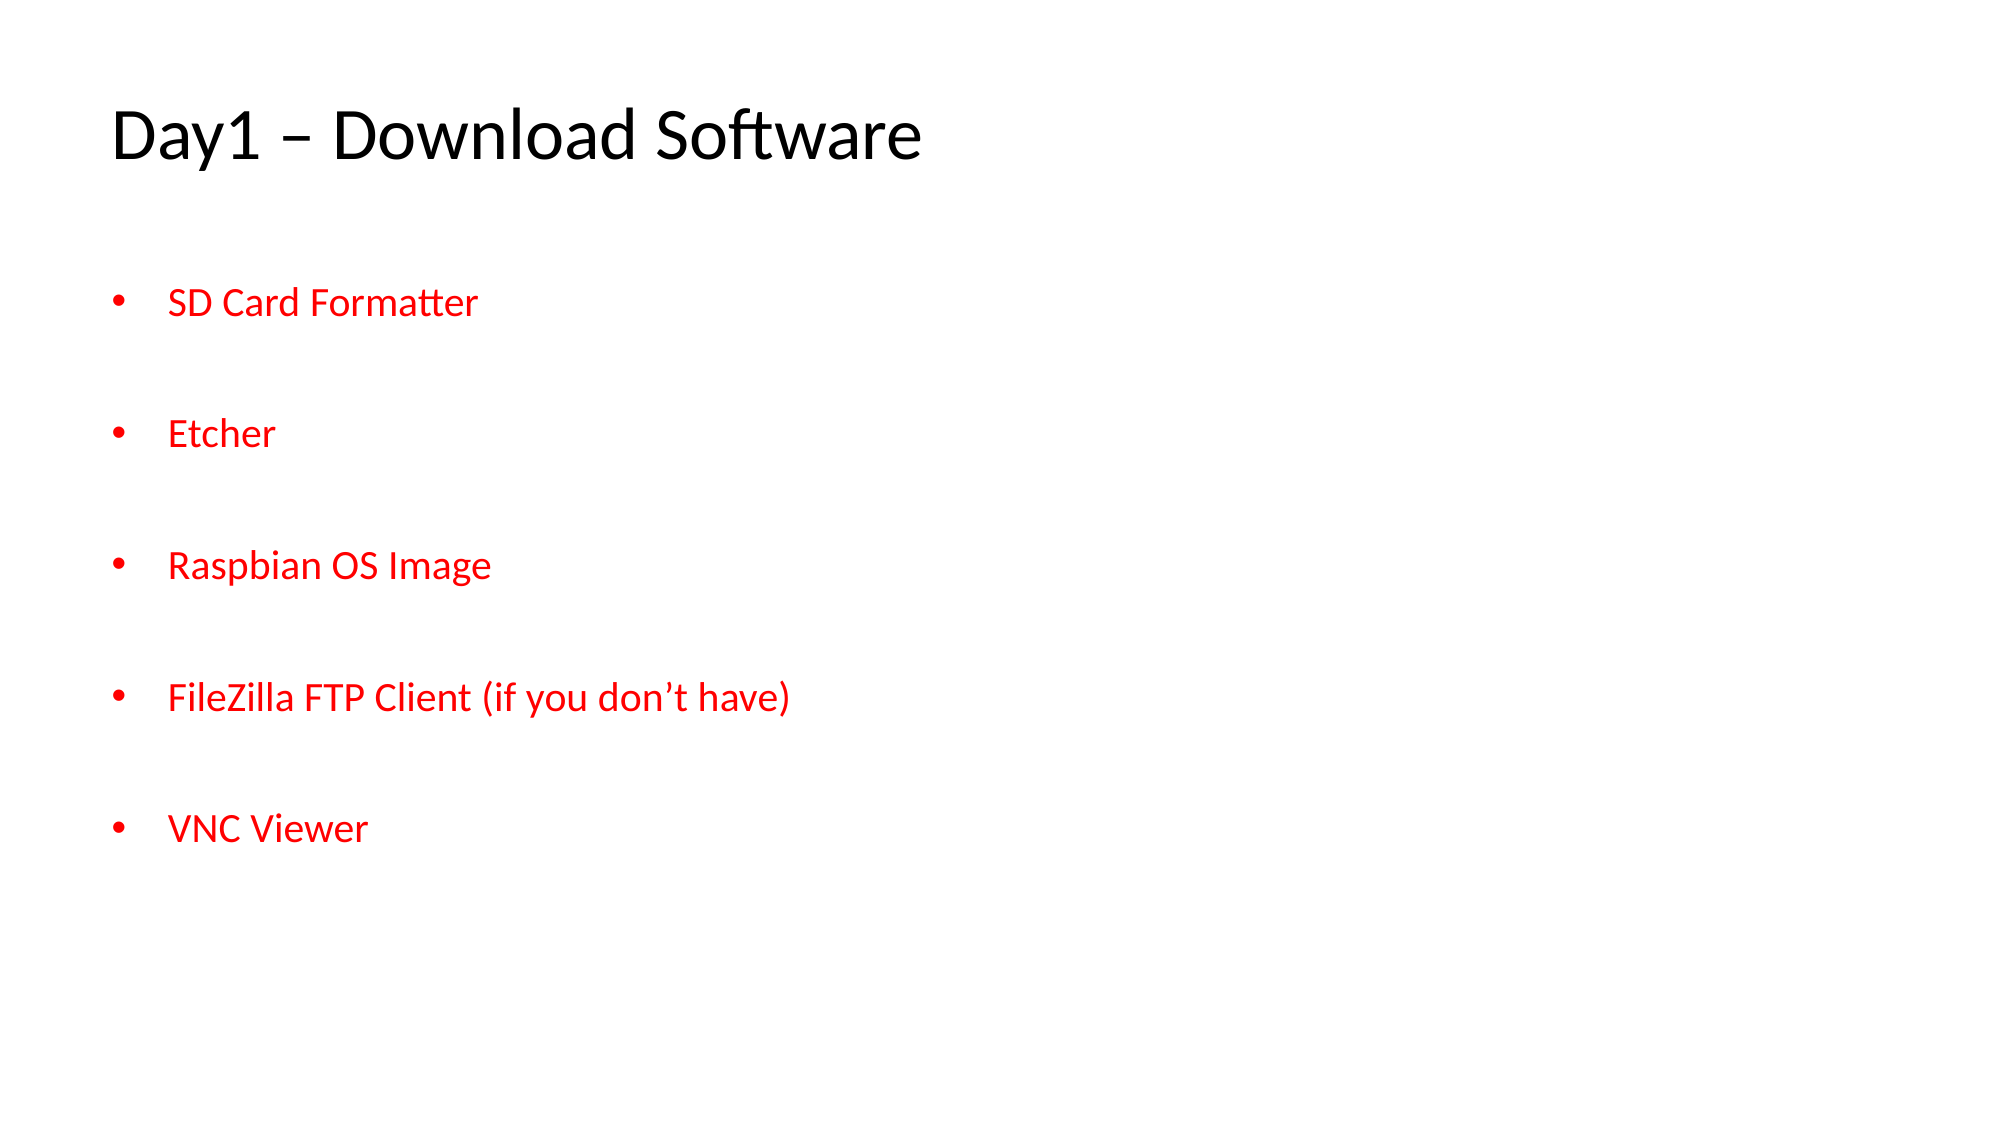

# Day1 – Download Software
SD Card Formatter

Etcher

Raspbian OS Image

FileZilla FTP Client (if you don’t have)

VNC Viewer